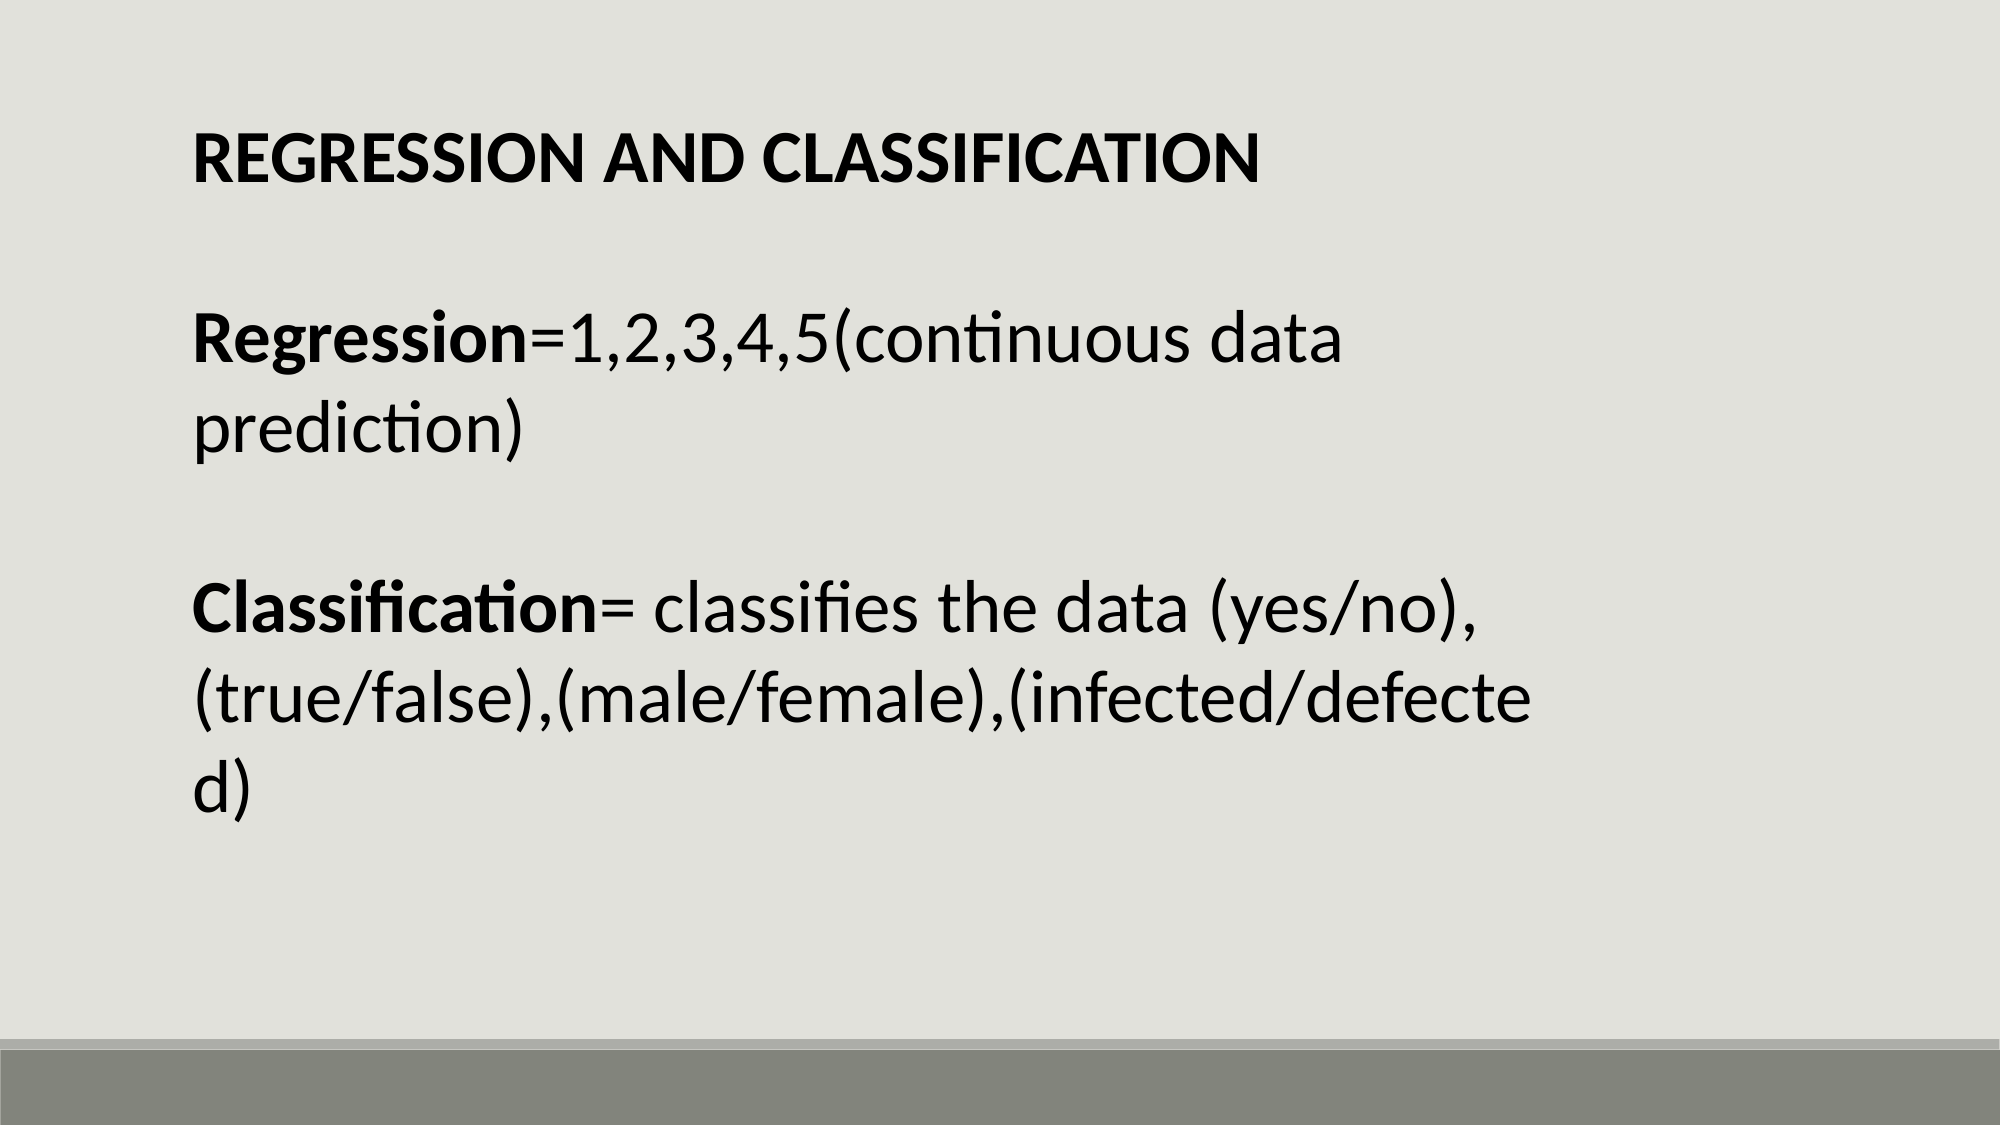

REGRESSION AND CLASSIFICATION

Regression=1,2,3,4,5(continuous data prediction)

Classification= classifies the data (yes/no),(true/false),(male/female),(infected/defected)